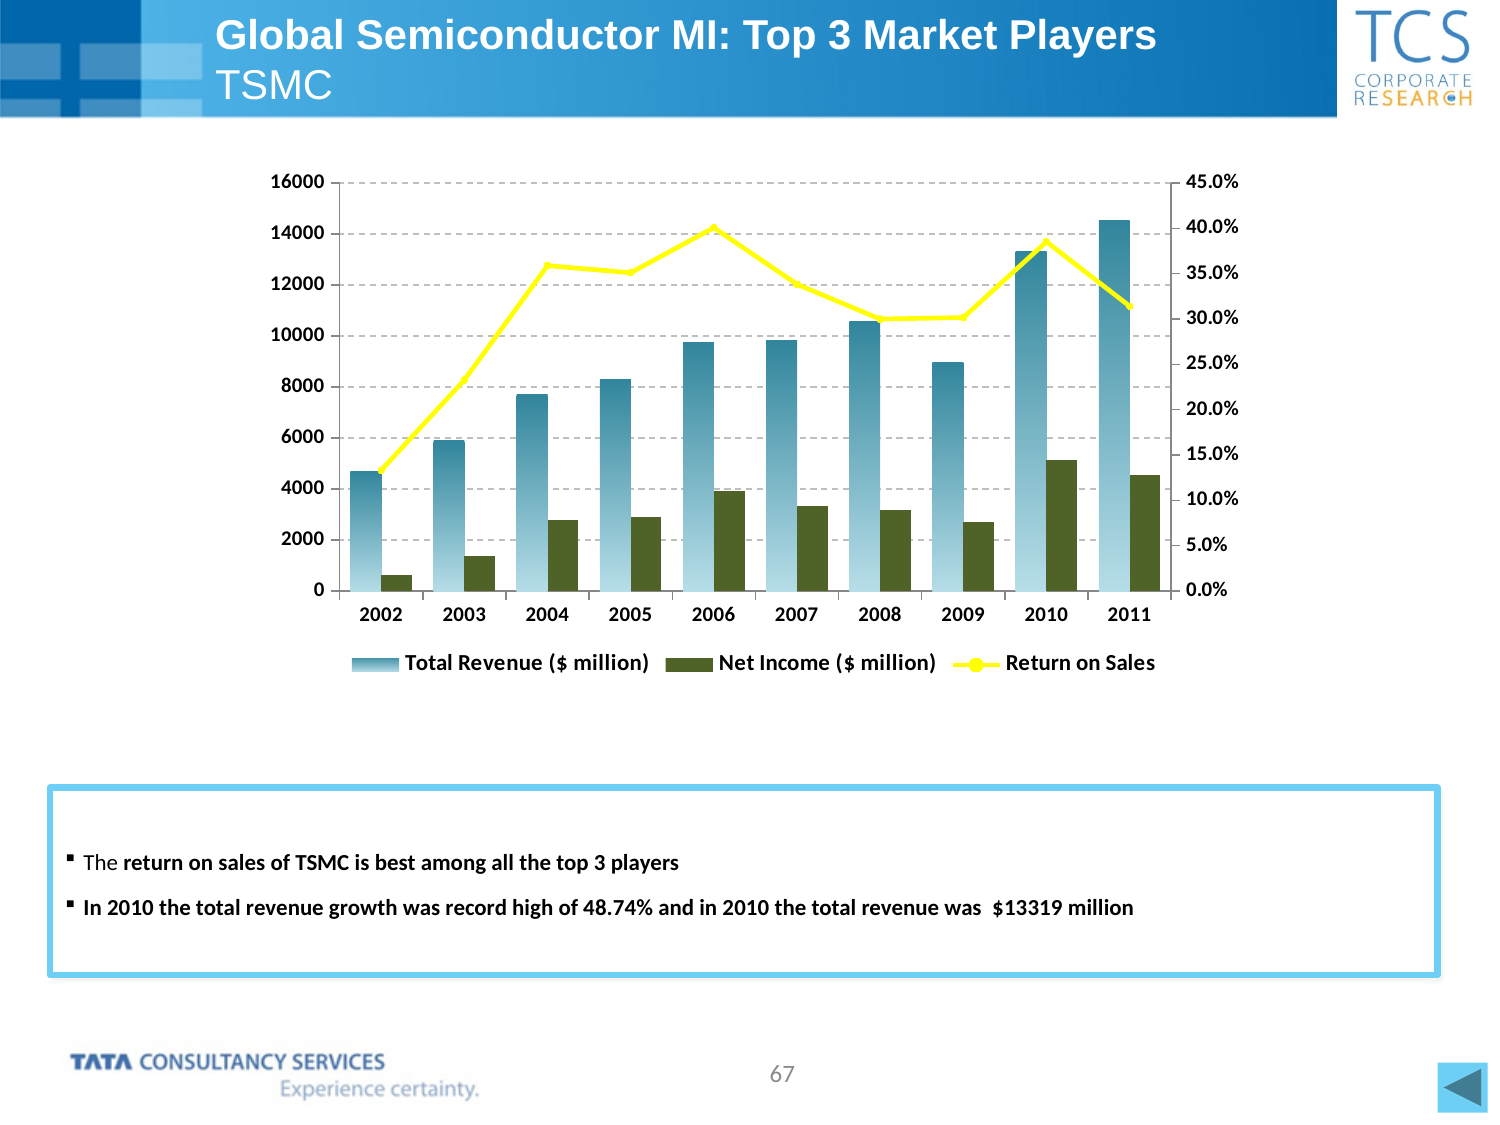

# Global Semiconductor MI: Top 3 Market Players TSMC

### Chart

| Category | Total Revenue ($ million) | Net Income ($ million) | Return on Sales |
|---|---|---|---|
| 2002 | 4695.400000000001 | 625.2 | 0.13315159517825956 |
| 2003 | 5899.9 | 1373.5 | 0.23280055594162613 |
| 2004 | 7711.1 | 2767.6 | 0.3589111799872911 |
| 2005 | 8290.6 | 2910.3 | 0.3510361131884303 |
| 2006 | 9758.799999999997 | 3910.7 | 0.40073574619830304 |
| 2007 | 9821.7 | 3323.6 | 0.33839355712351227 |
| 2008 | 10561.8 | 3168.1 | 0.2999583404343957 |
| 2009 | 8955.4 | 2701.6 | 0.3016727337695693 |
| 2010 | 13319.9 | 5130.8 | 0.3851980870727259 |
| 2011 | 14531.5 | 4566.2 | 0.31422771221140283 |
The return on sales of TSMC is best among all the top 3 players
In 2010 the total revenue growth was record high of 48.74% and in 2010 the total revenue was  $13319 million
67